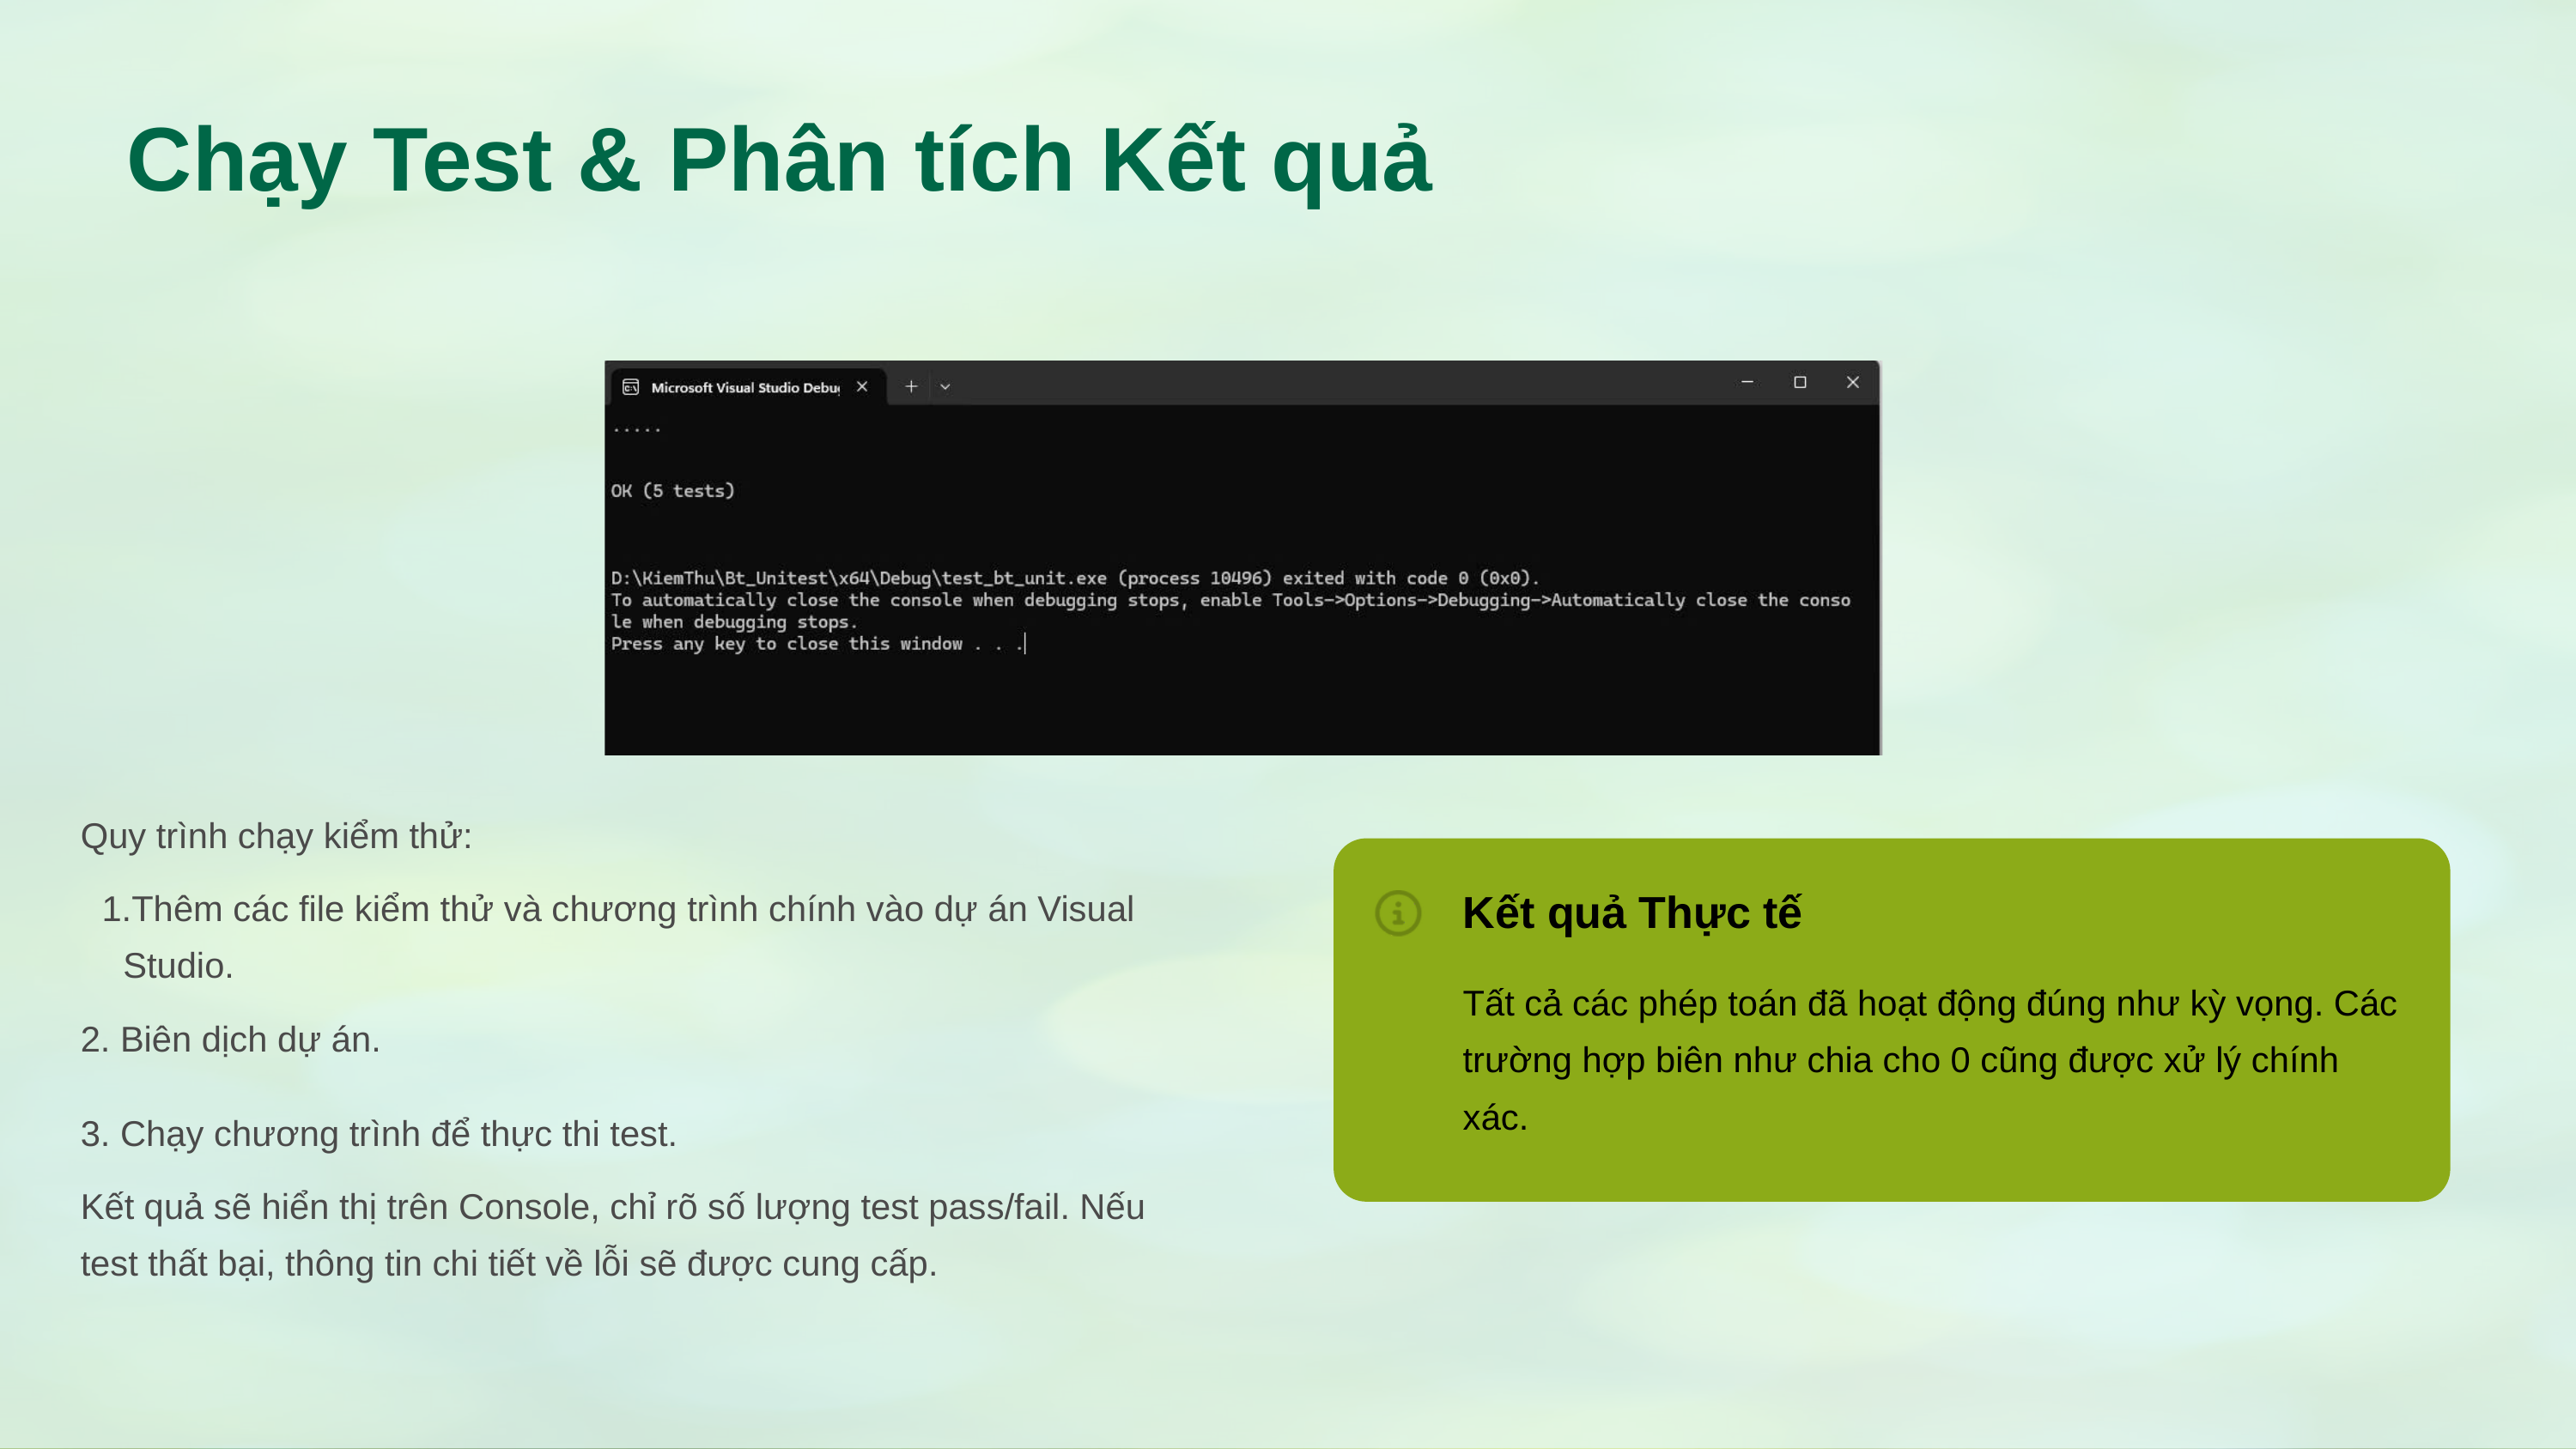

Chạy Test & Phân tích Kết quả

Quy trình chạy kiểm thử:

Thêm các file kiểm thử và chương trình chính vào dự án Visual Studio.
Kết quả Thực tế

Tất cả các phép toán đã hoạt động đúng như kỳ vọng. Các trường hợp biên như chia cho 0 cũng được xử lý chính xác.
2. Biên dịch dự án.
3. Chạy chương trình để thực thi test.
Kết quả sẽ hiển thị trên Console, chỉ rõ số lượng test pass/fail. Nếu test thất bại, thông tin chi tiết về lỗi sẽ được cung cấp.